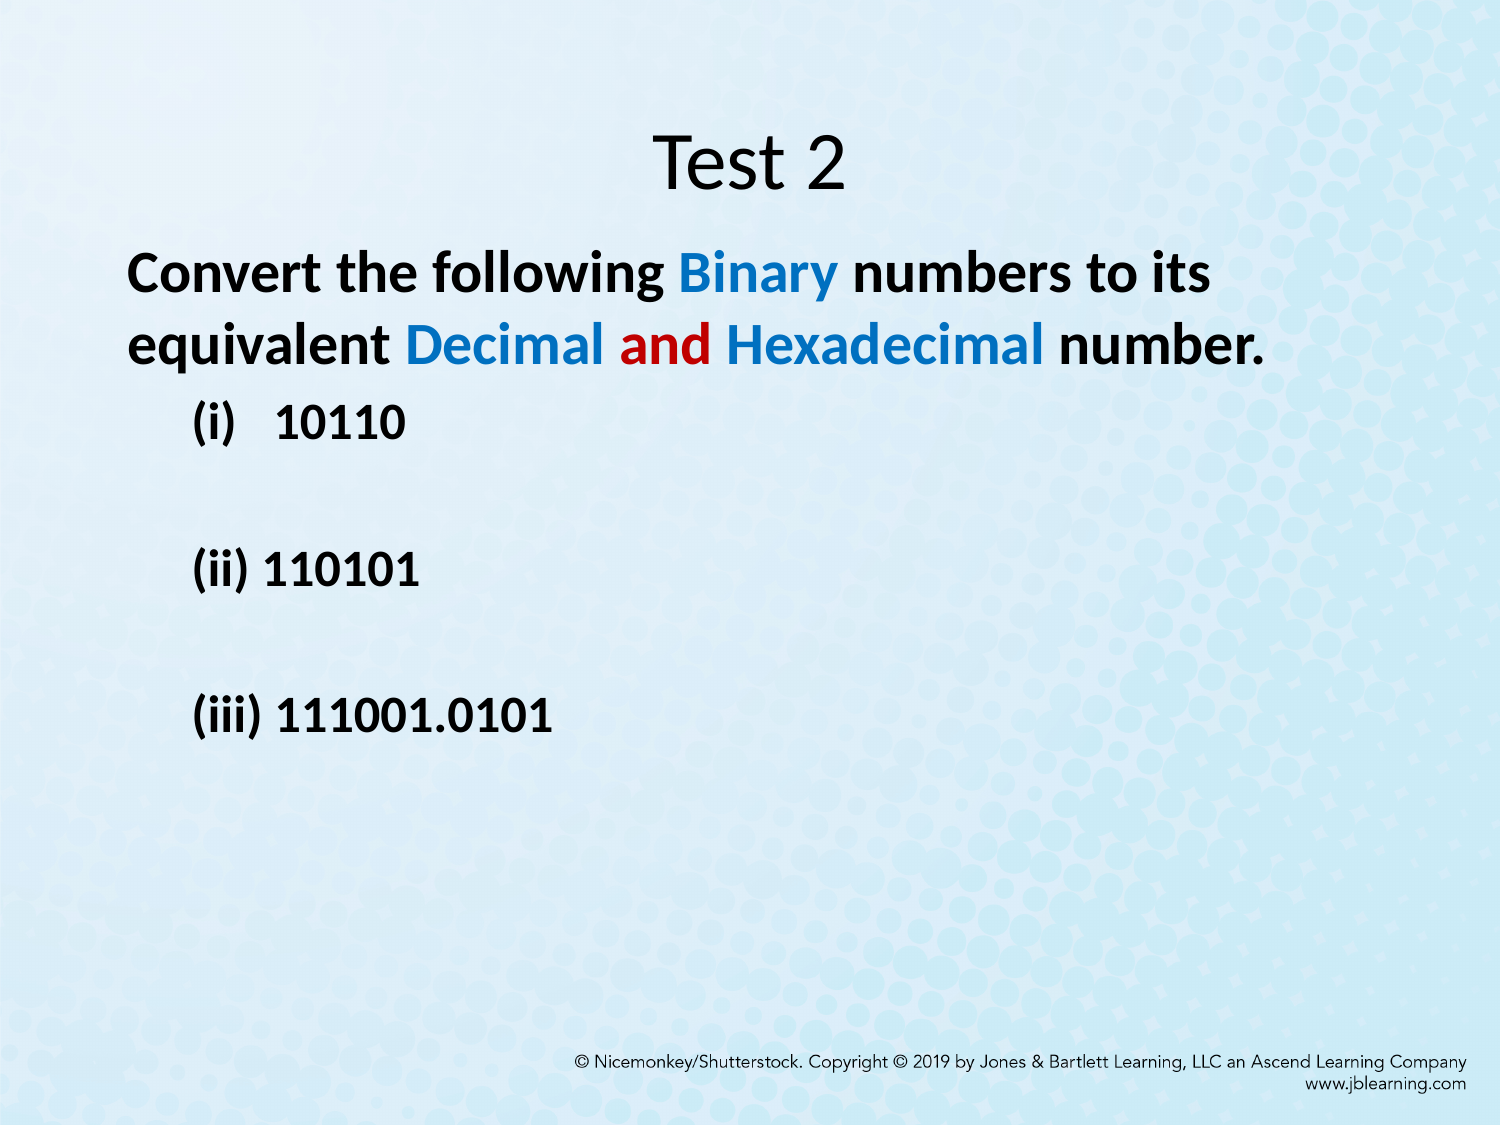

# Test 2
Convert the following Binary numbers to its equivalent Decimal and Hexadecimal number.
10110

(ii) 110101

(iii) 111001.0101